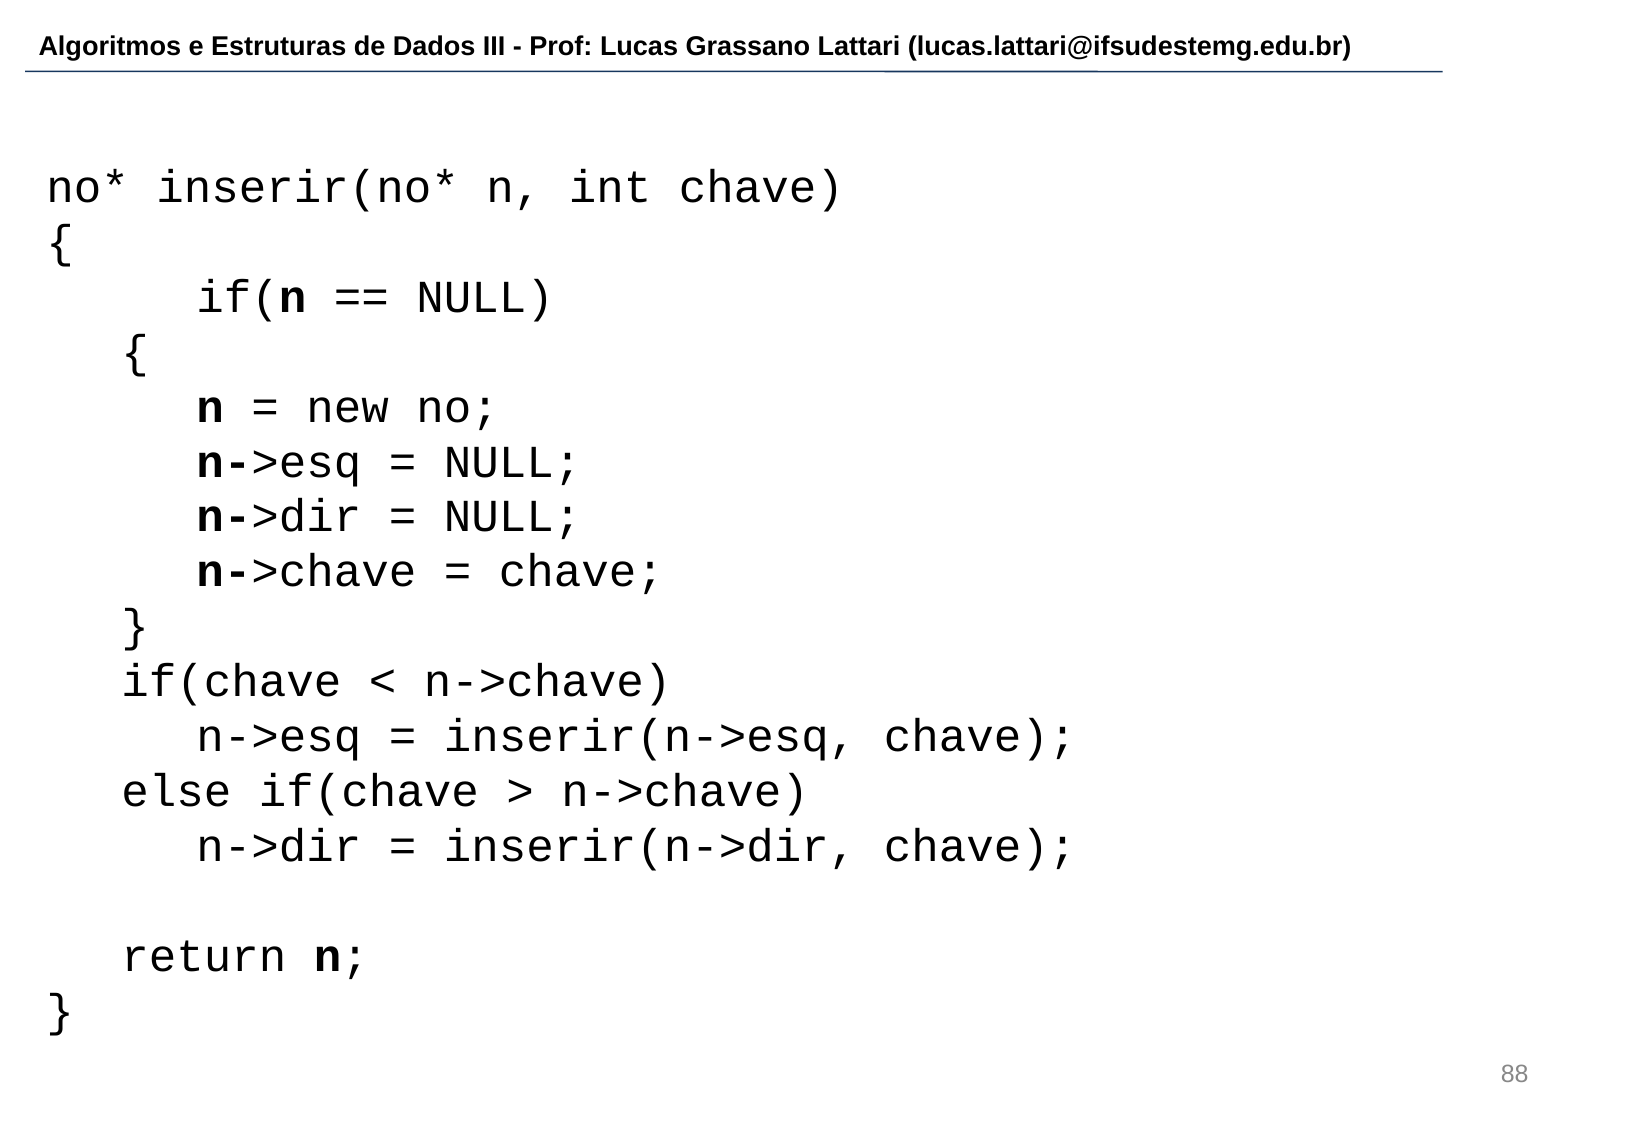

no* inserir(no* n, int chave)
{
	if(n == NULL)
{
	n = new no;
	n->esq = NULL;
n->dir = NULL;
n->chave = chave;
}
if(chave < n->chave)
	n->esq = inserir(n->esq, chave);
else if(chave > n->chave)
n->dir = inserir(n->dir, chave);

return n;
}
88